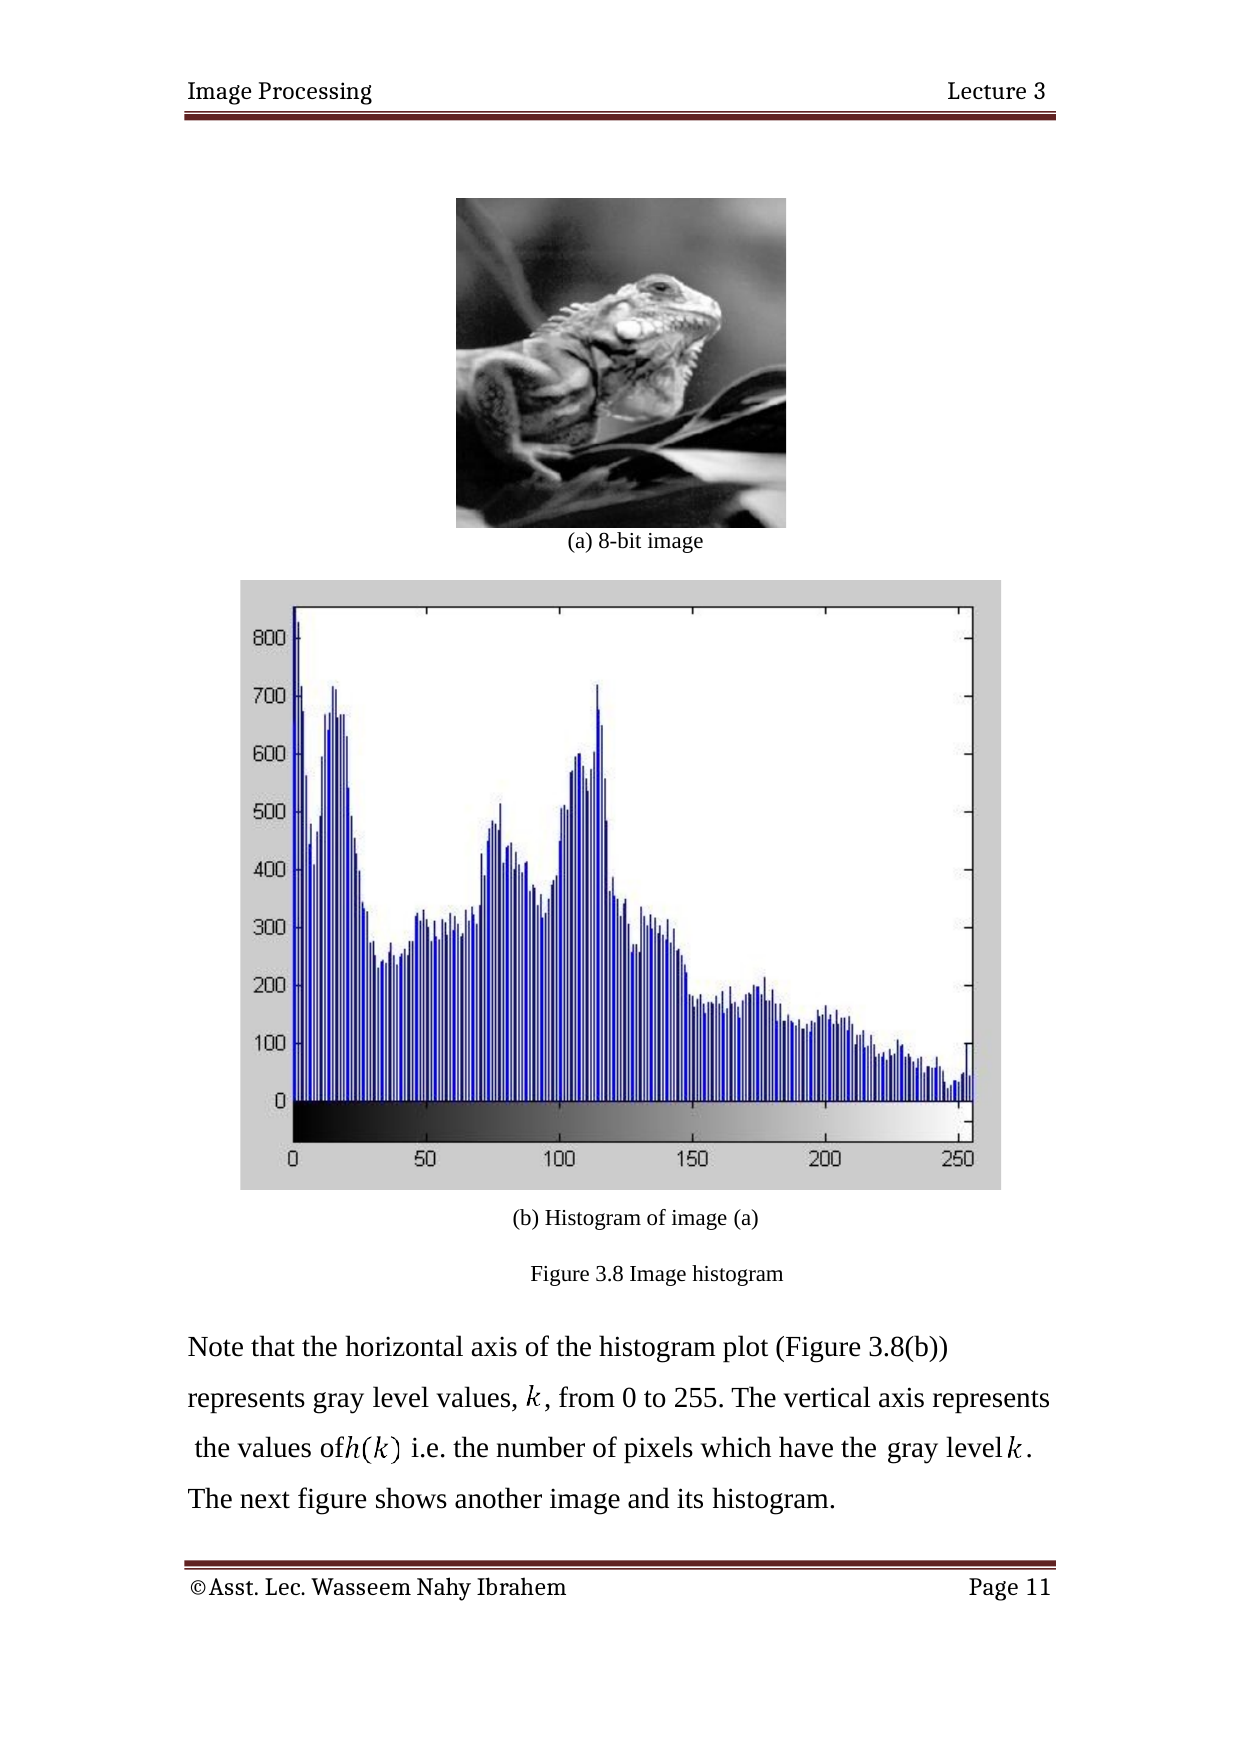

Image Processing
Lecture 3

(a) 8-bit image

(b) Histogram of image (a)

Figure 3.8 Image histogram

Note that the horizontal axis of the histogram plot (Figure 3.8(b))  represents gray level values,	, from 0 to 255. The vertical axis represents  the values of	i.e. the number of pixels which have the gray level	.  The next figure shows another image and its histogram.

©Asst. Lec. Wasseem Nahy Ibrahem
Page 11